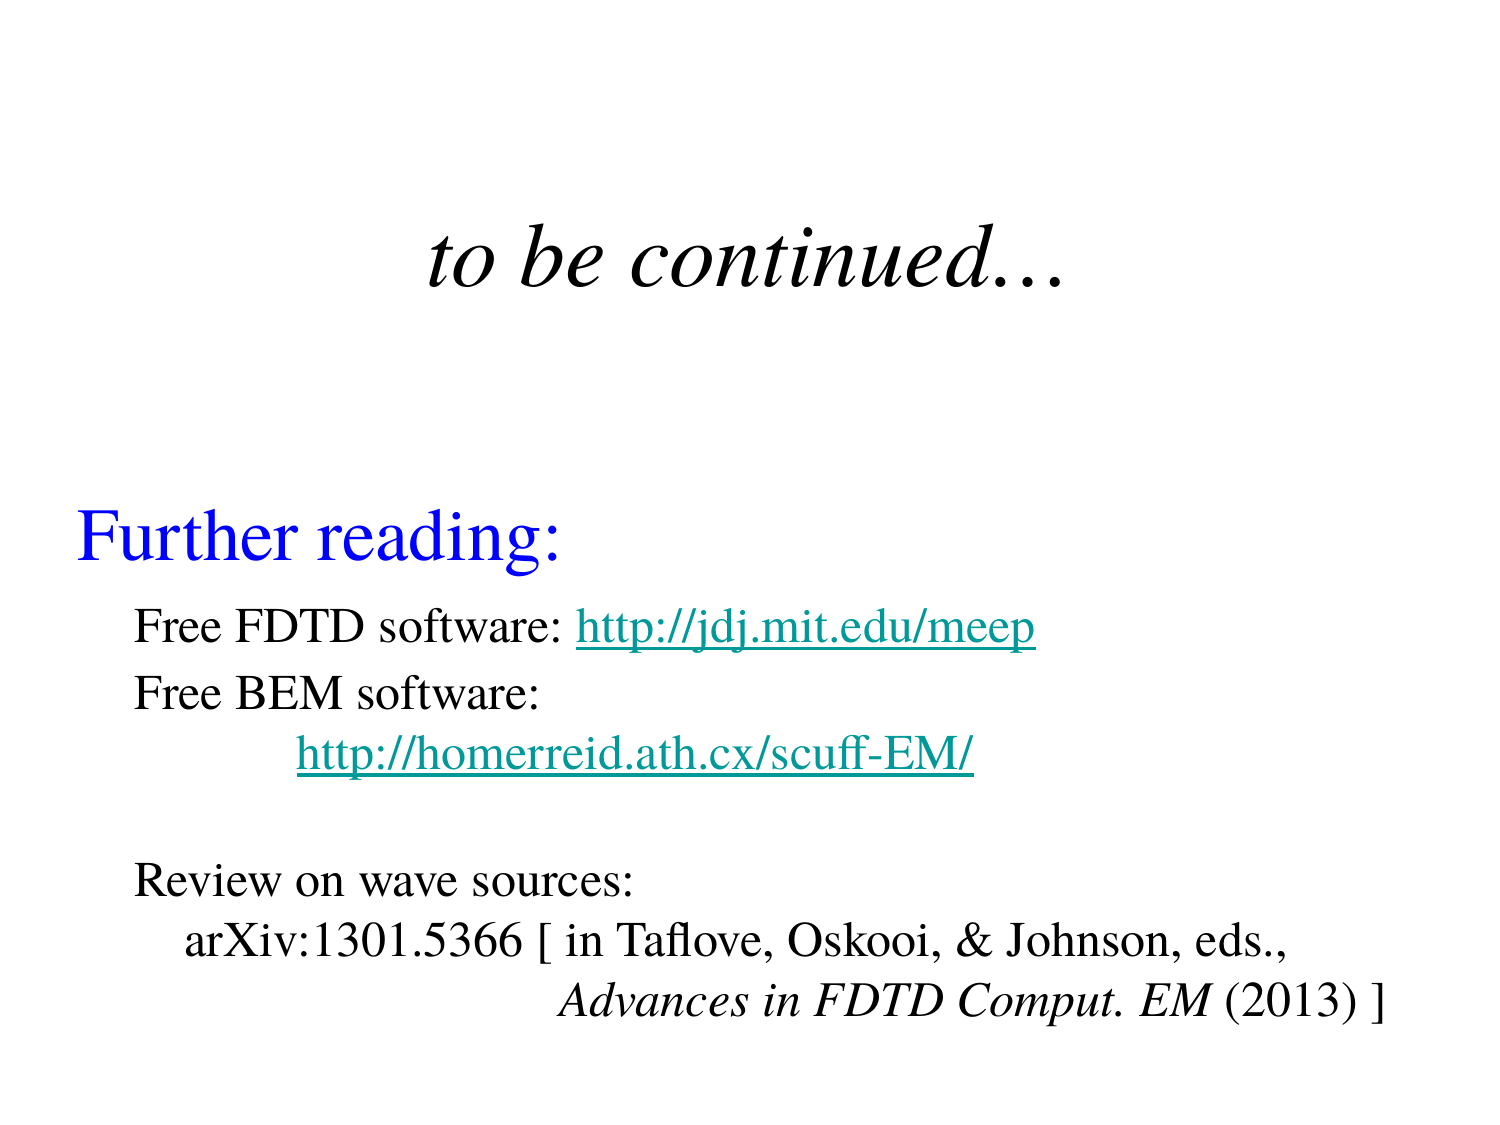

# to be continued…
Further reading:
Free FDTD software: http://jdj.mit.edu/meep
Free BEM software:
             http://homerreid.ath.cx/scuff-EM/

Review on wave sources:
    arXiv:1301.5366 [ in Taflove, Oskooi, & Johnson, eds.,
                                  Advances in FDTD Comput. EM (2013) ]